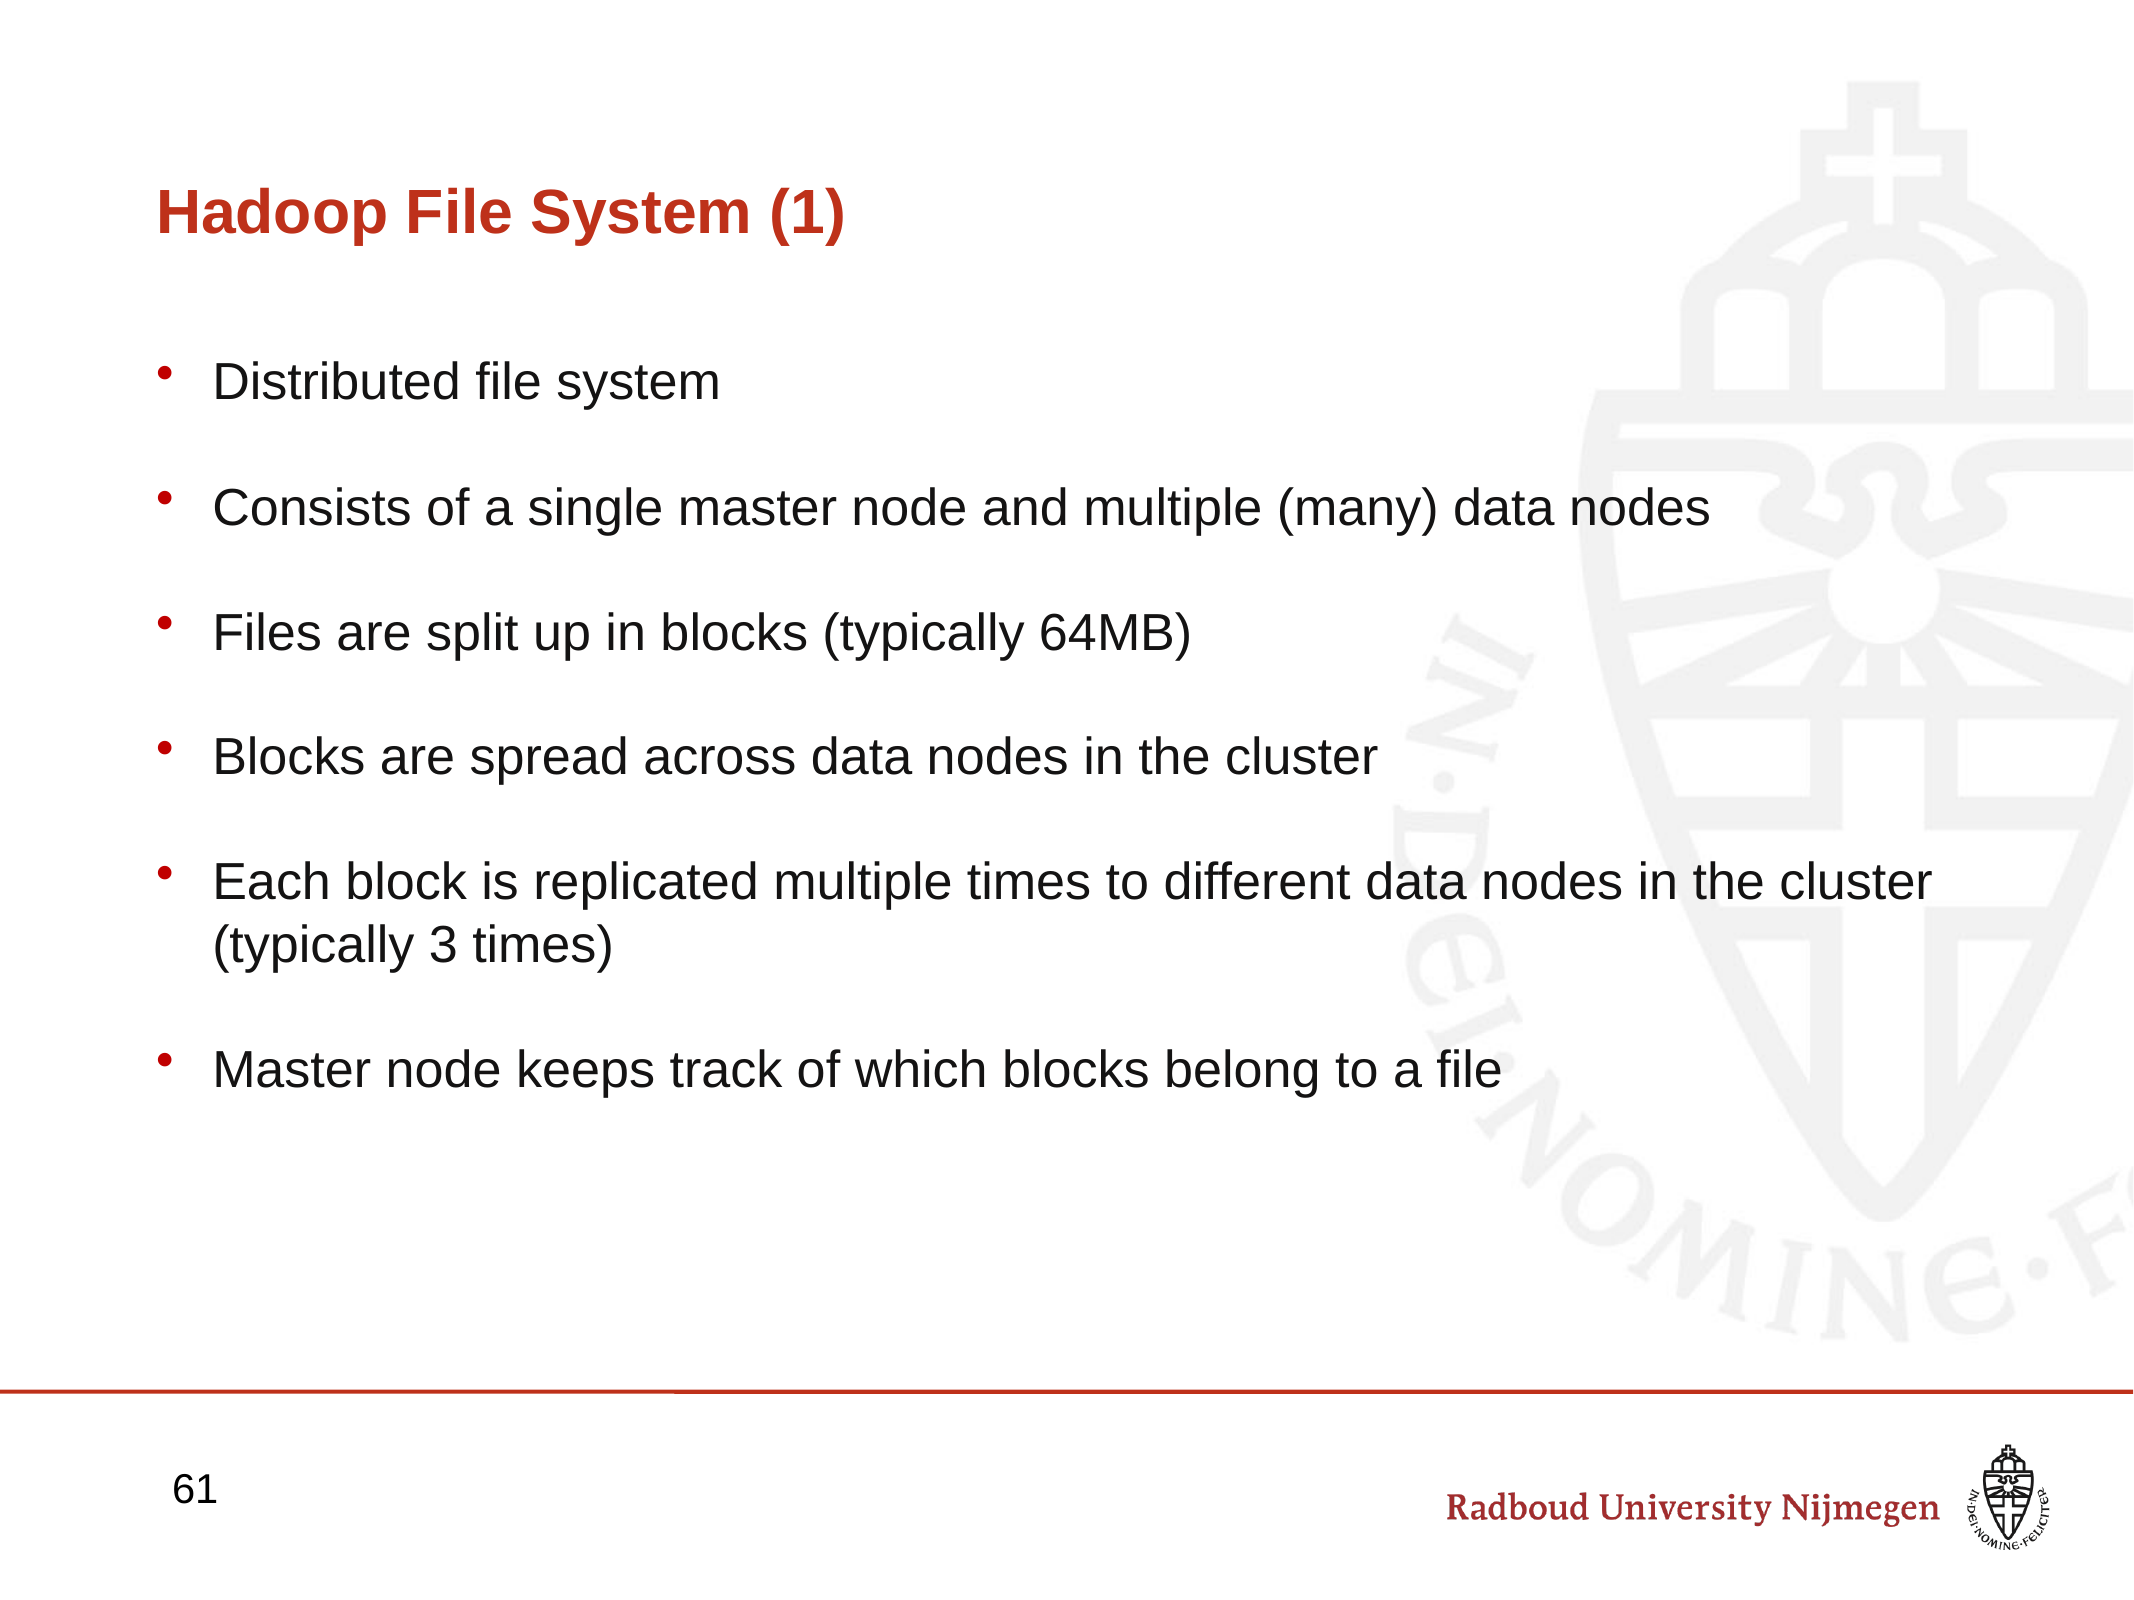

# Hadoop File System (1)
Distributed file system

Consists of a single master node and multiple (many) data nodes

Files are split up in blocks (typically 64MB)

Blocks are spread across data nodes in the cluster

Each block is replicated multiple times to different data nodes in the cluster (typically 3 times)

Master node keeps track of which blocks belong to a file
61